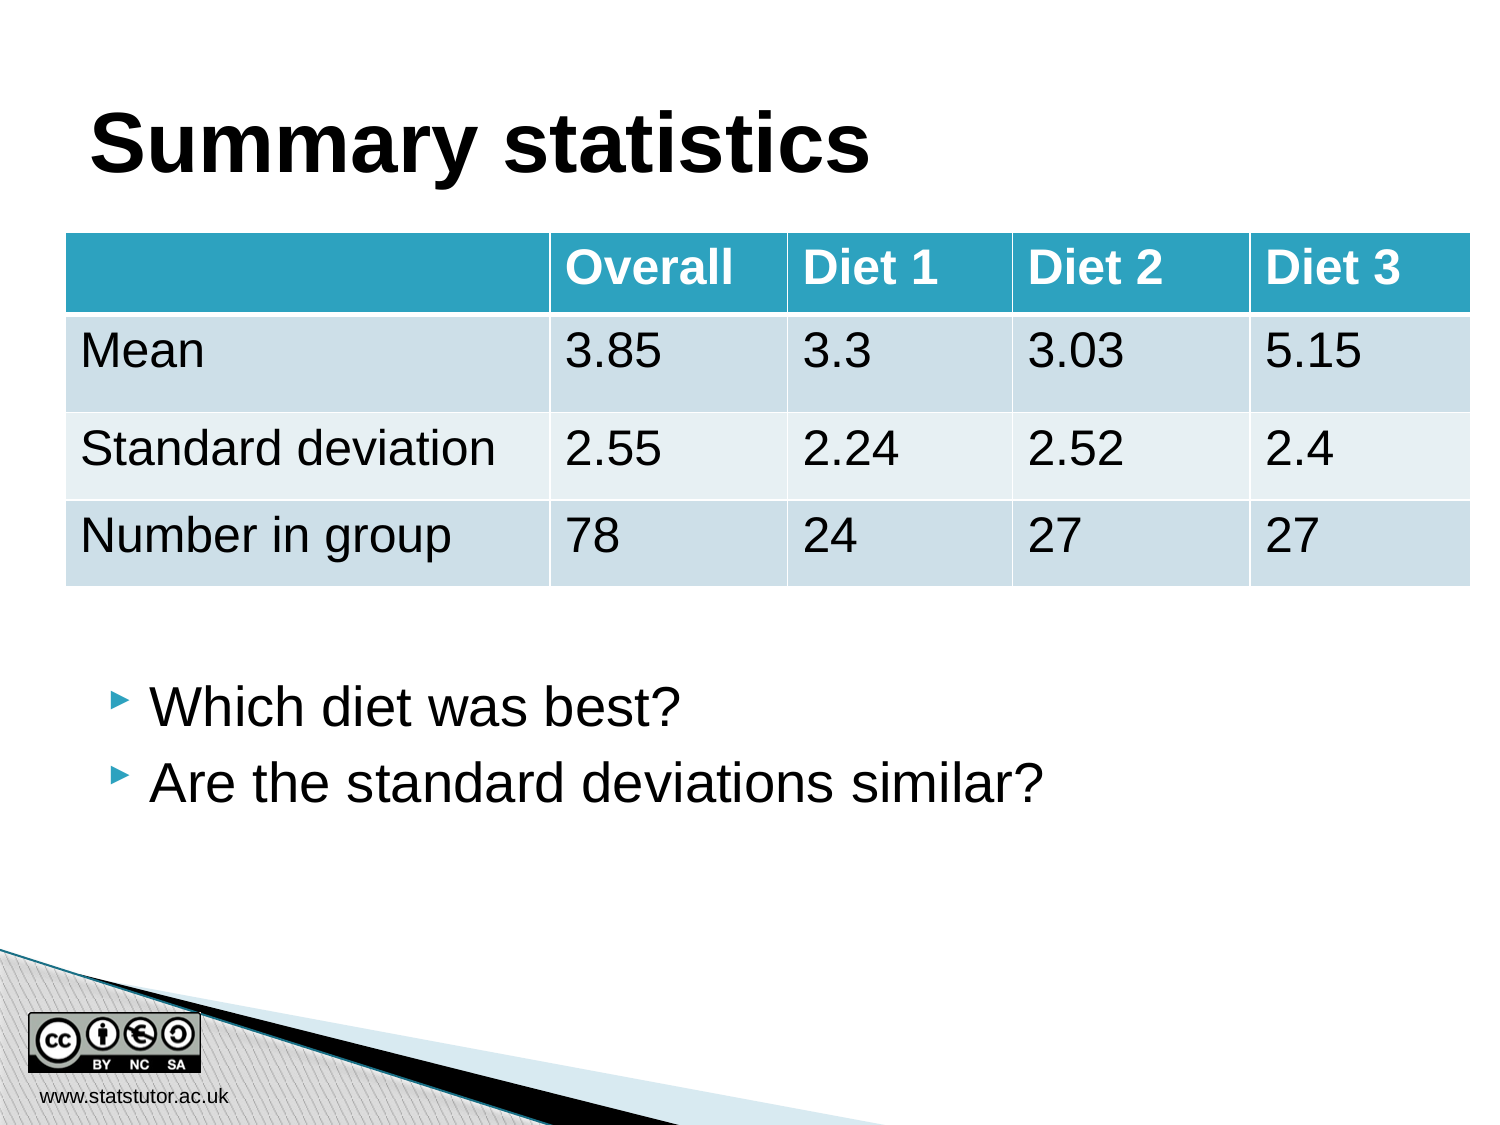

# Summary statistics

Which diet was best?
Are the standard deviations similar?
|  | Overall | Diet 1 | Diet 2 | Diet 3 |
| --- | --- | --- | --- | --- |
| Mean | 3.85 | 3.3 | 3.03 | 5.15 |
| Standard deviation | 2.55 | 2.24 | 2.52 | 2.4 |
| Number in group | 78 | 24 | 27 | 27 |
www.statstutor.ac.uk